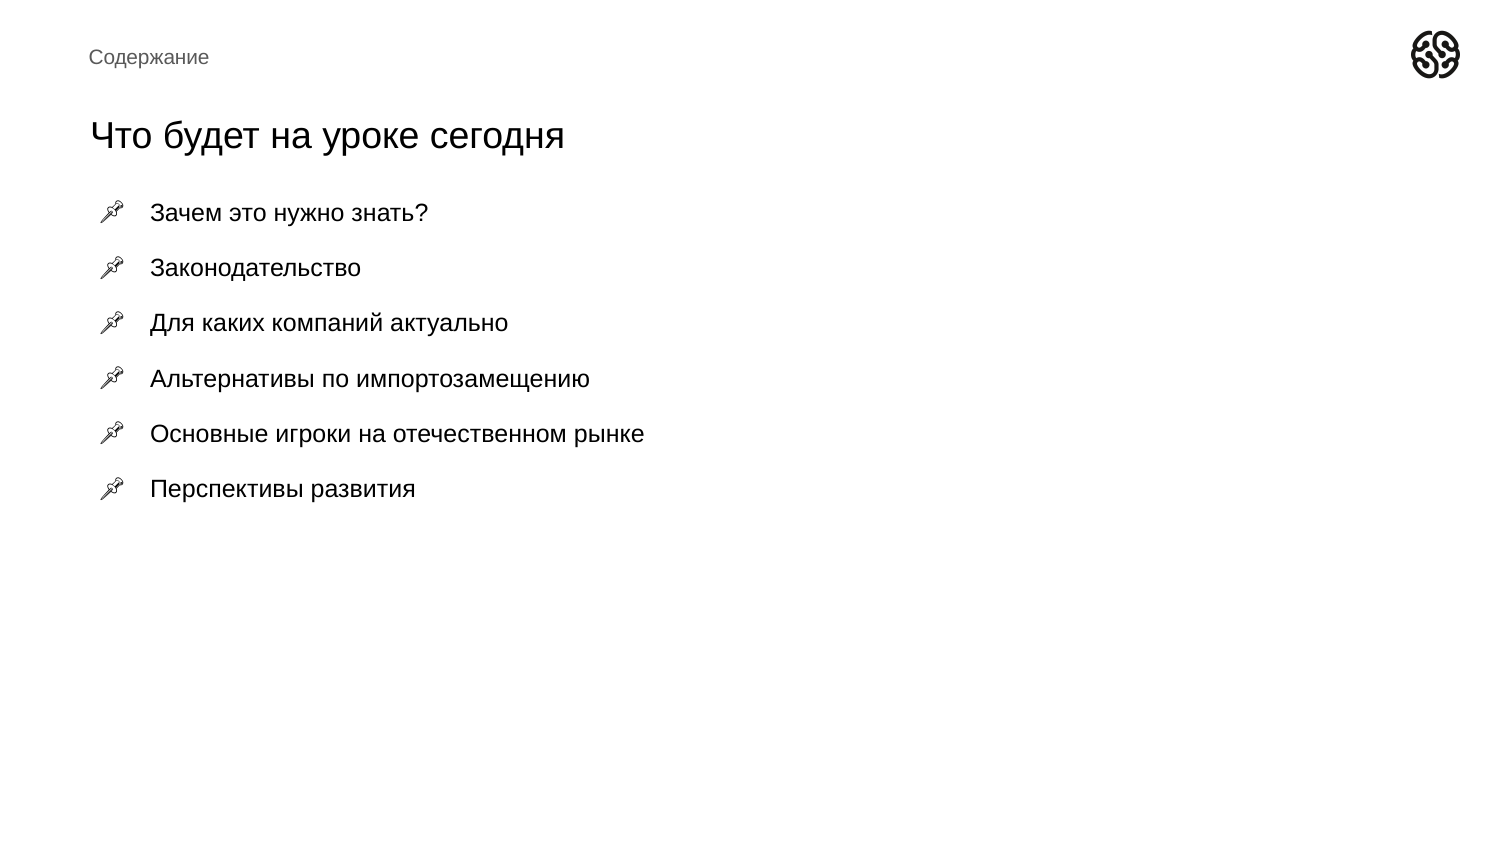

Содержание
Что будет на уроке сегодня
Зачем это нужно знать?
Законодательство
Для каких компаний актуально
Альтернативы по импортозамещению
Основные игроки на отечественном рынке
Перспективы развития